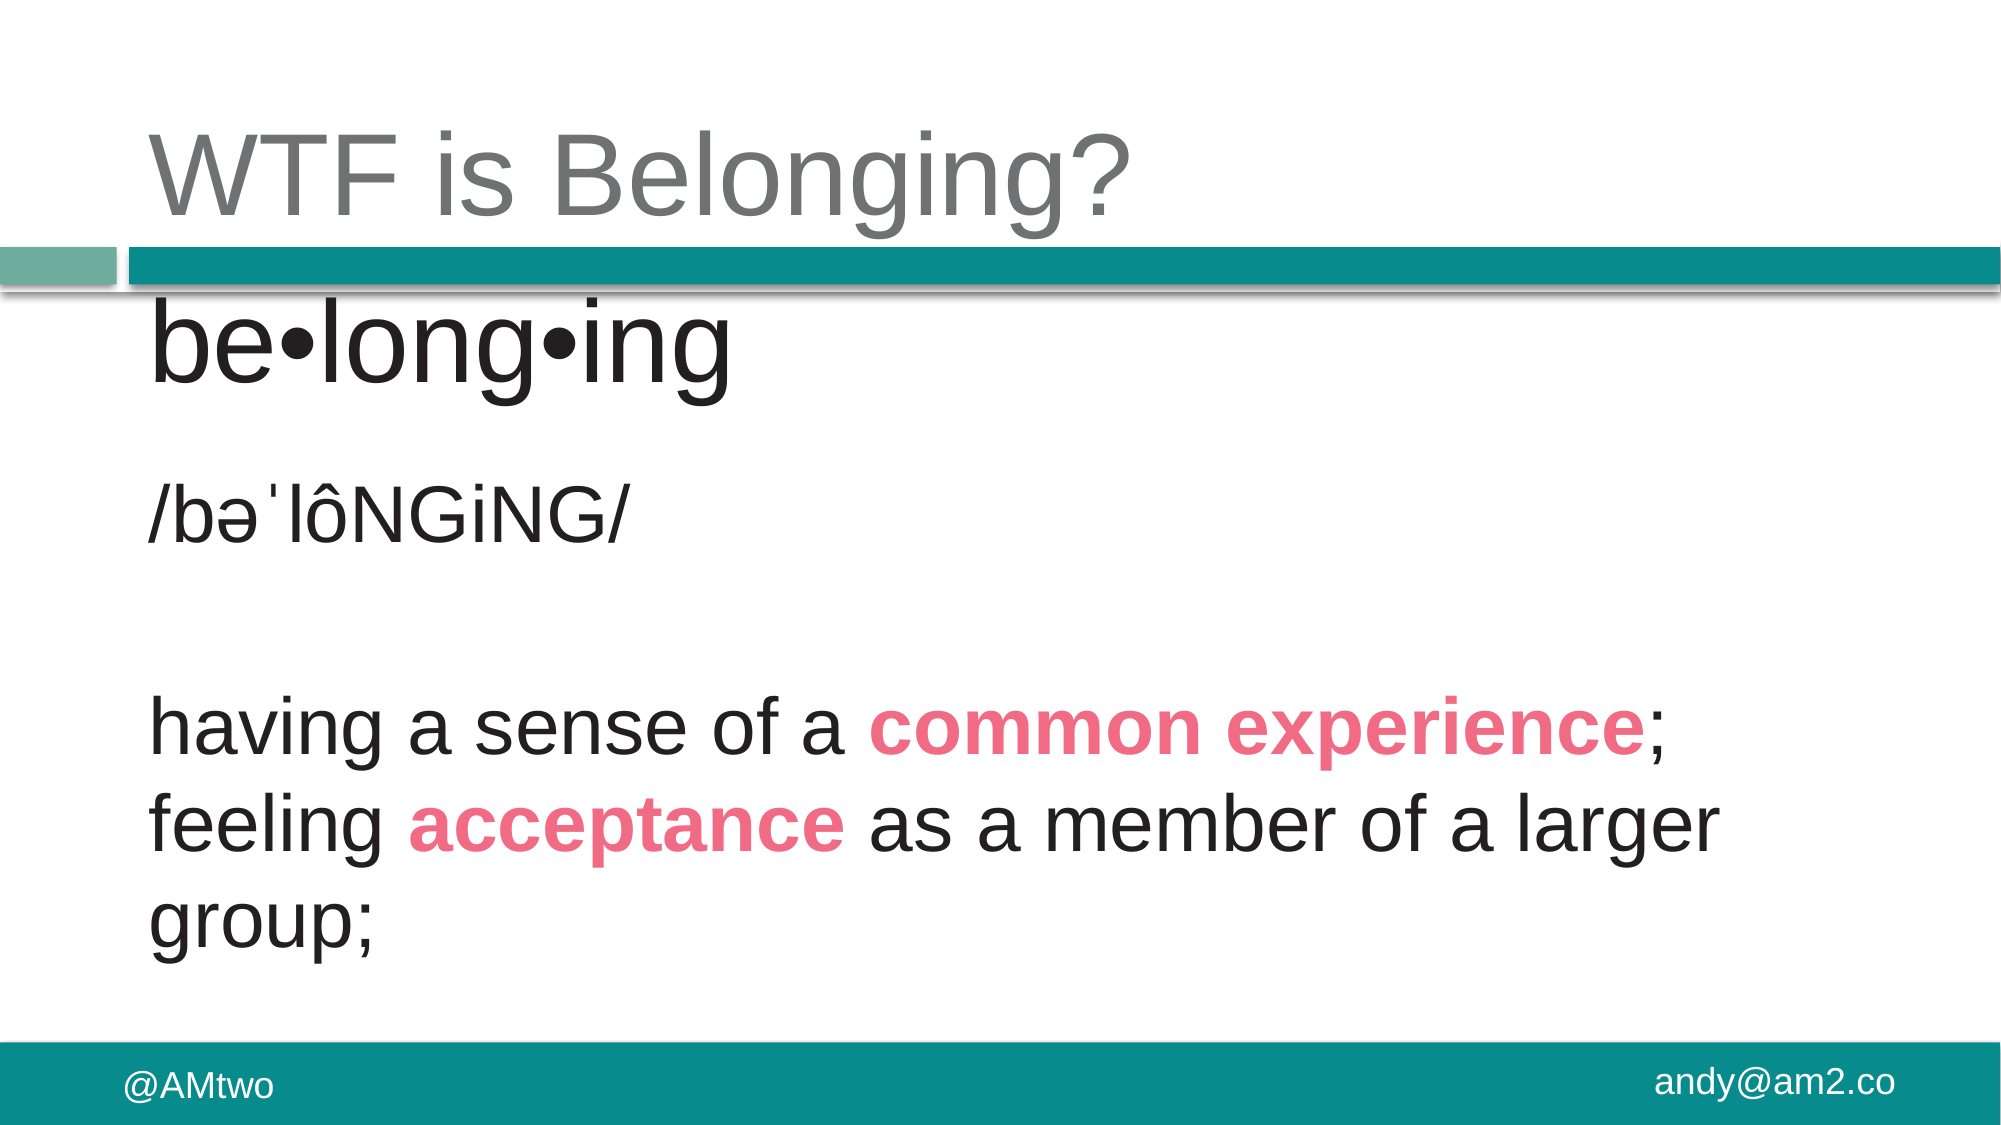

# WTF is Belonging?
be•long•ing
/bəˈlôNGiNG/
having a sense of a common experience; feeling acceptance as a member of a larger group;